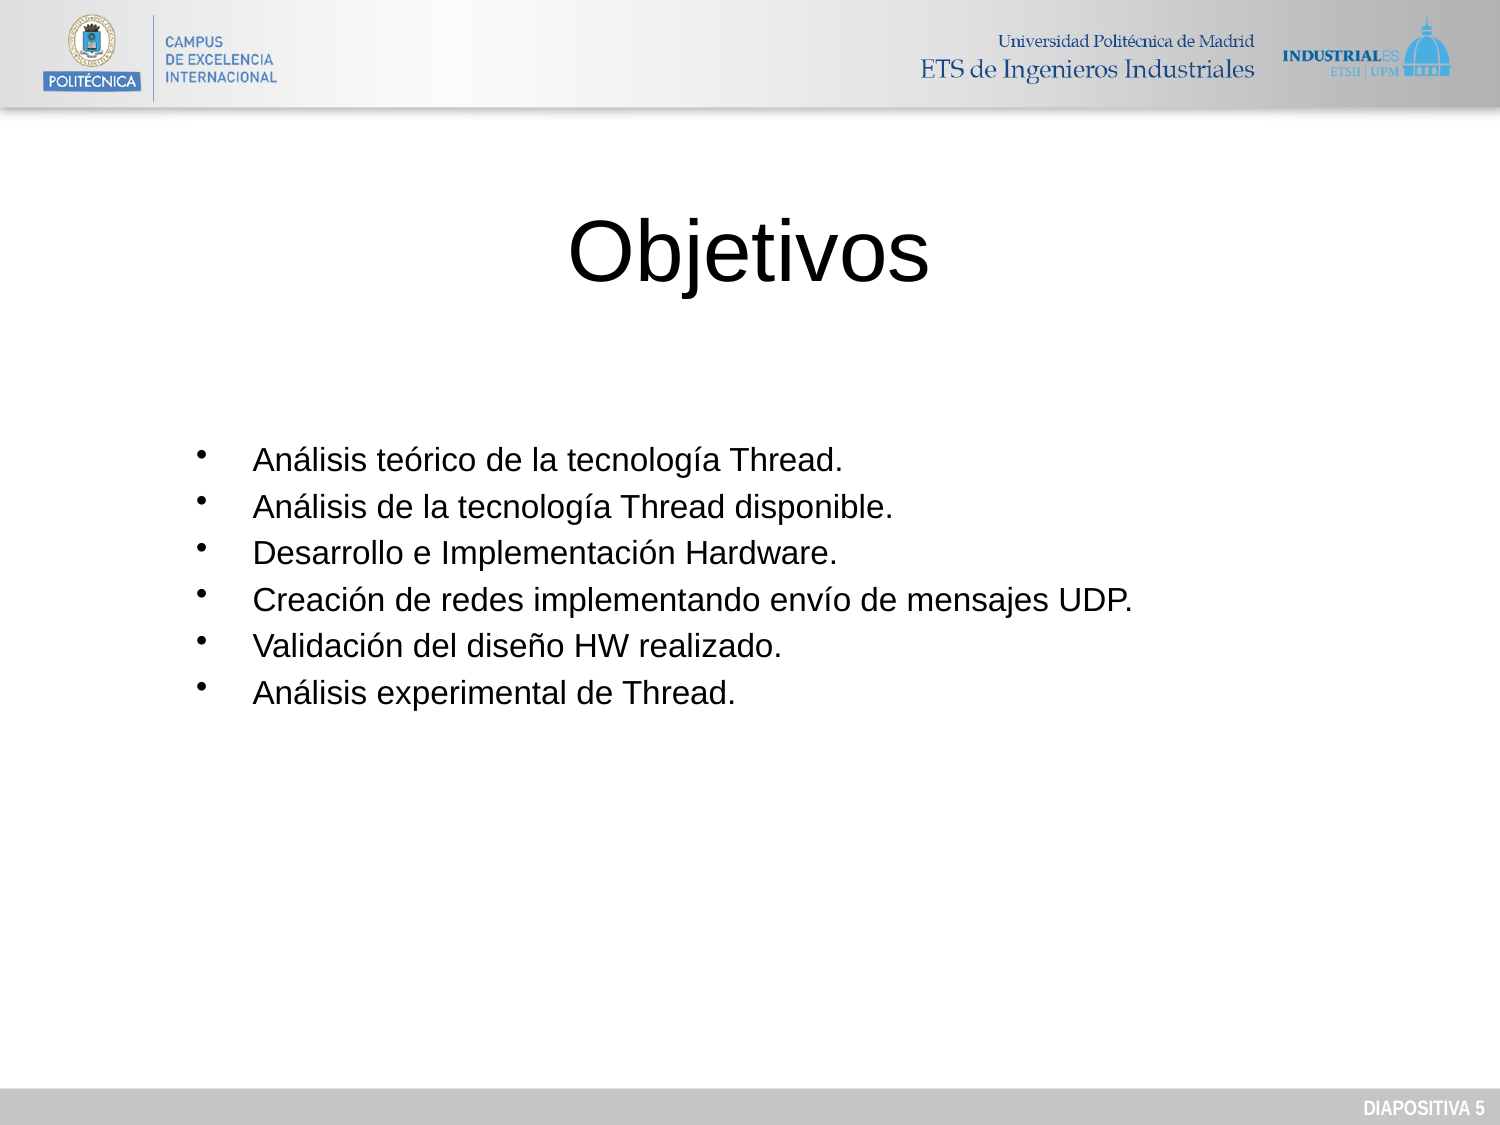

# Objetivos
Análisis teórico de la tecnología Thread.
Análisis de la tecnología Thread disponible.
Desarrollo e Implementación Hardware.
Creación de redes implementando envío de mensajes UDP.
Validación del diseño HW realizado.
Análisis experimental de Thread.
DIAPOSITIVA 5